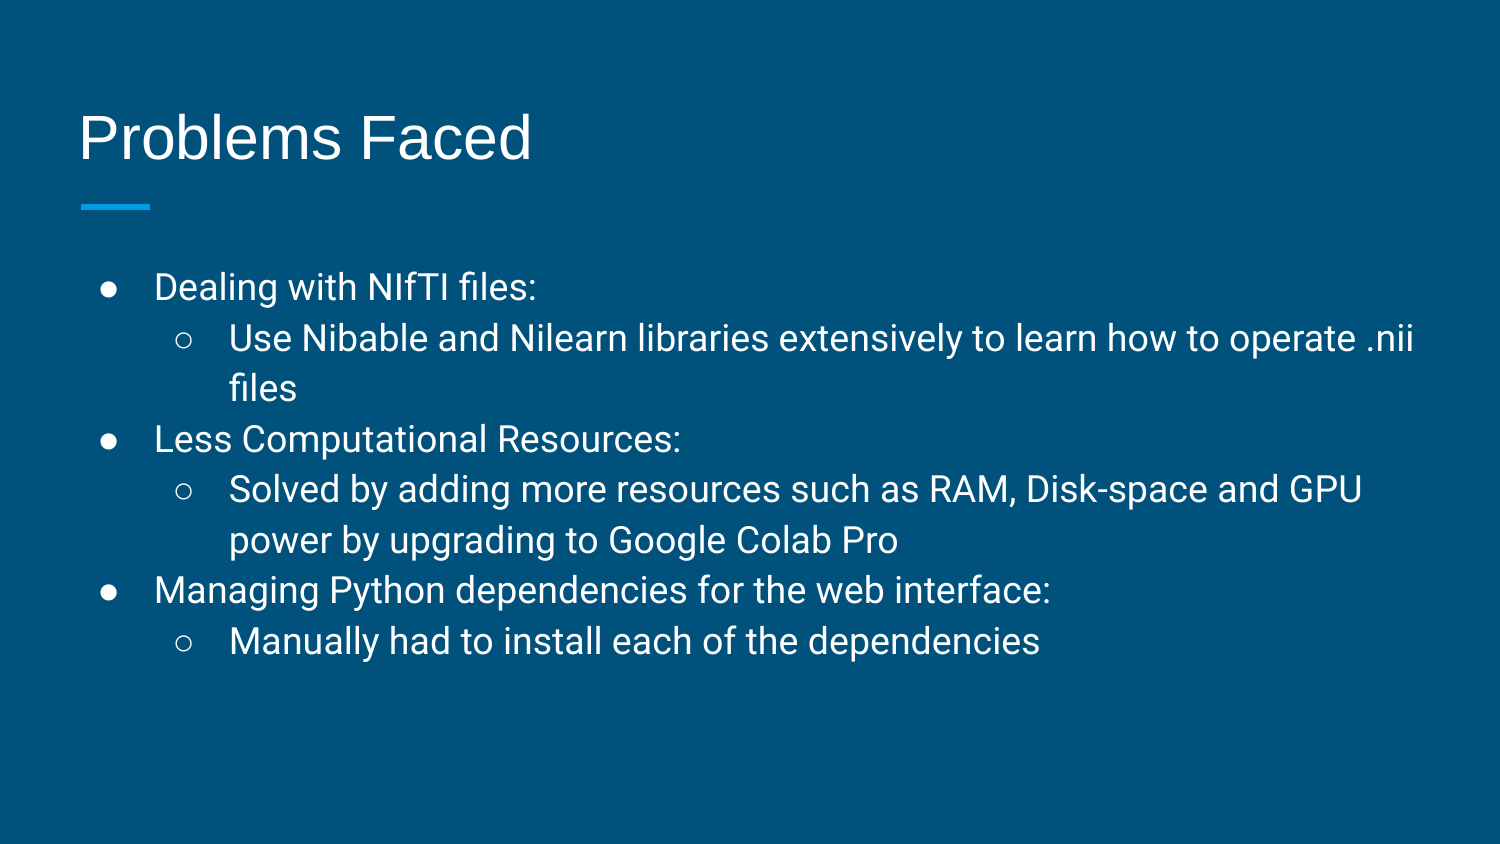

# Problems Faced
Dealing with NIfTI files:
Use Nibable and Nilearn libraries extensively to learn how to operate .nii files
Less Computational Resources:
Solved by adding more resources such as RAM, Disk-space and GPU power by upgrading to Google Colab Pro
Managing Python dependencies for the web interface:
Manually had to install each of the dependencies